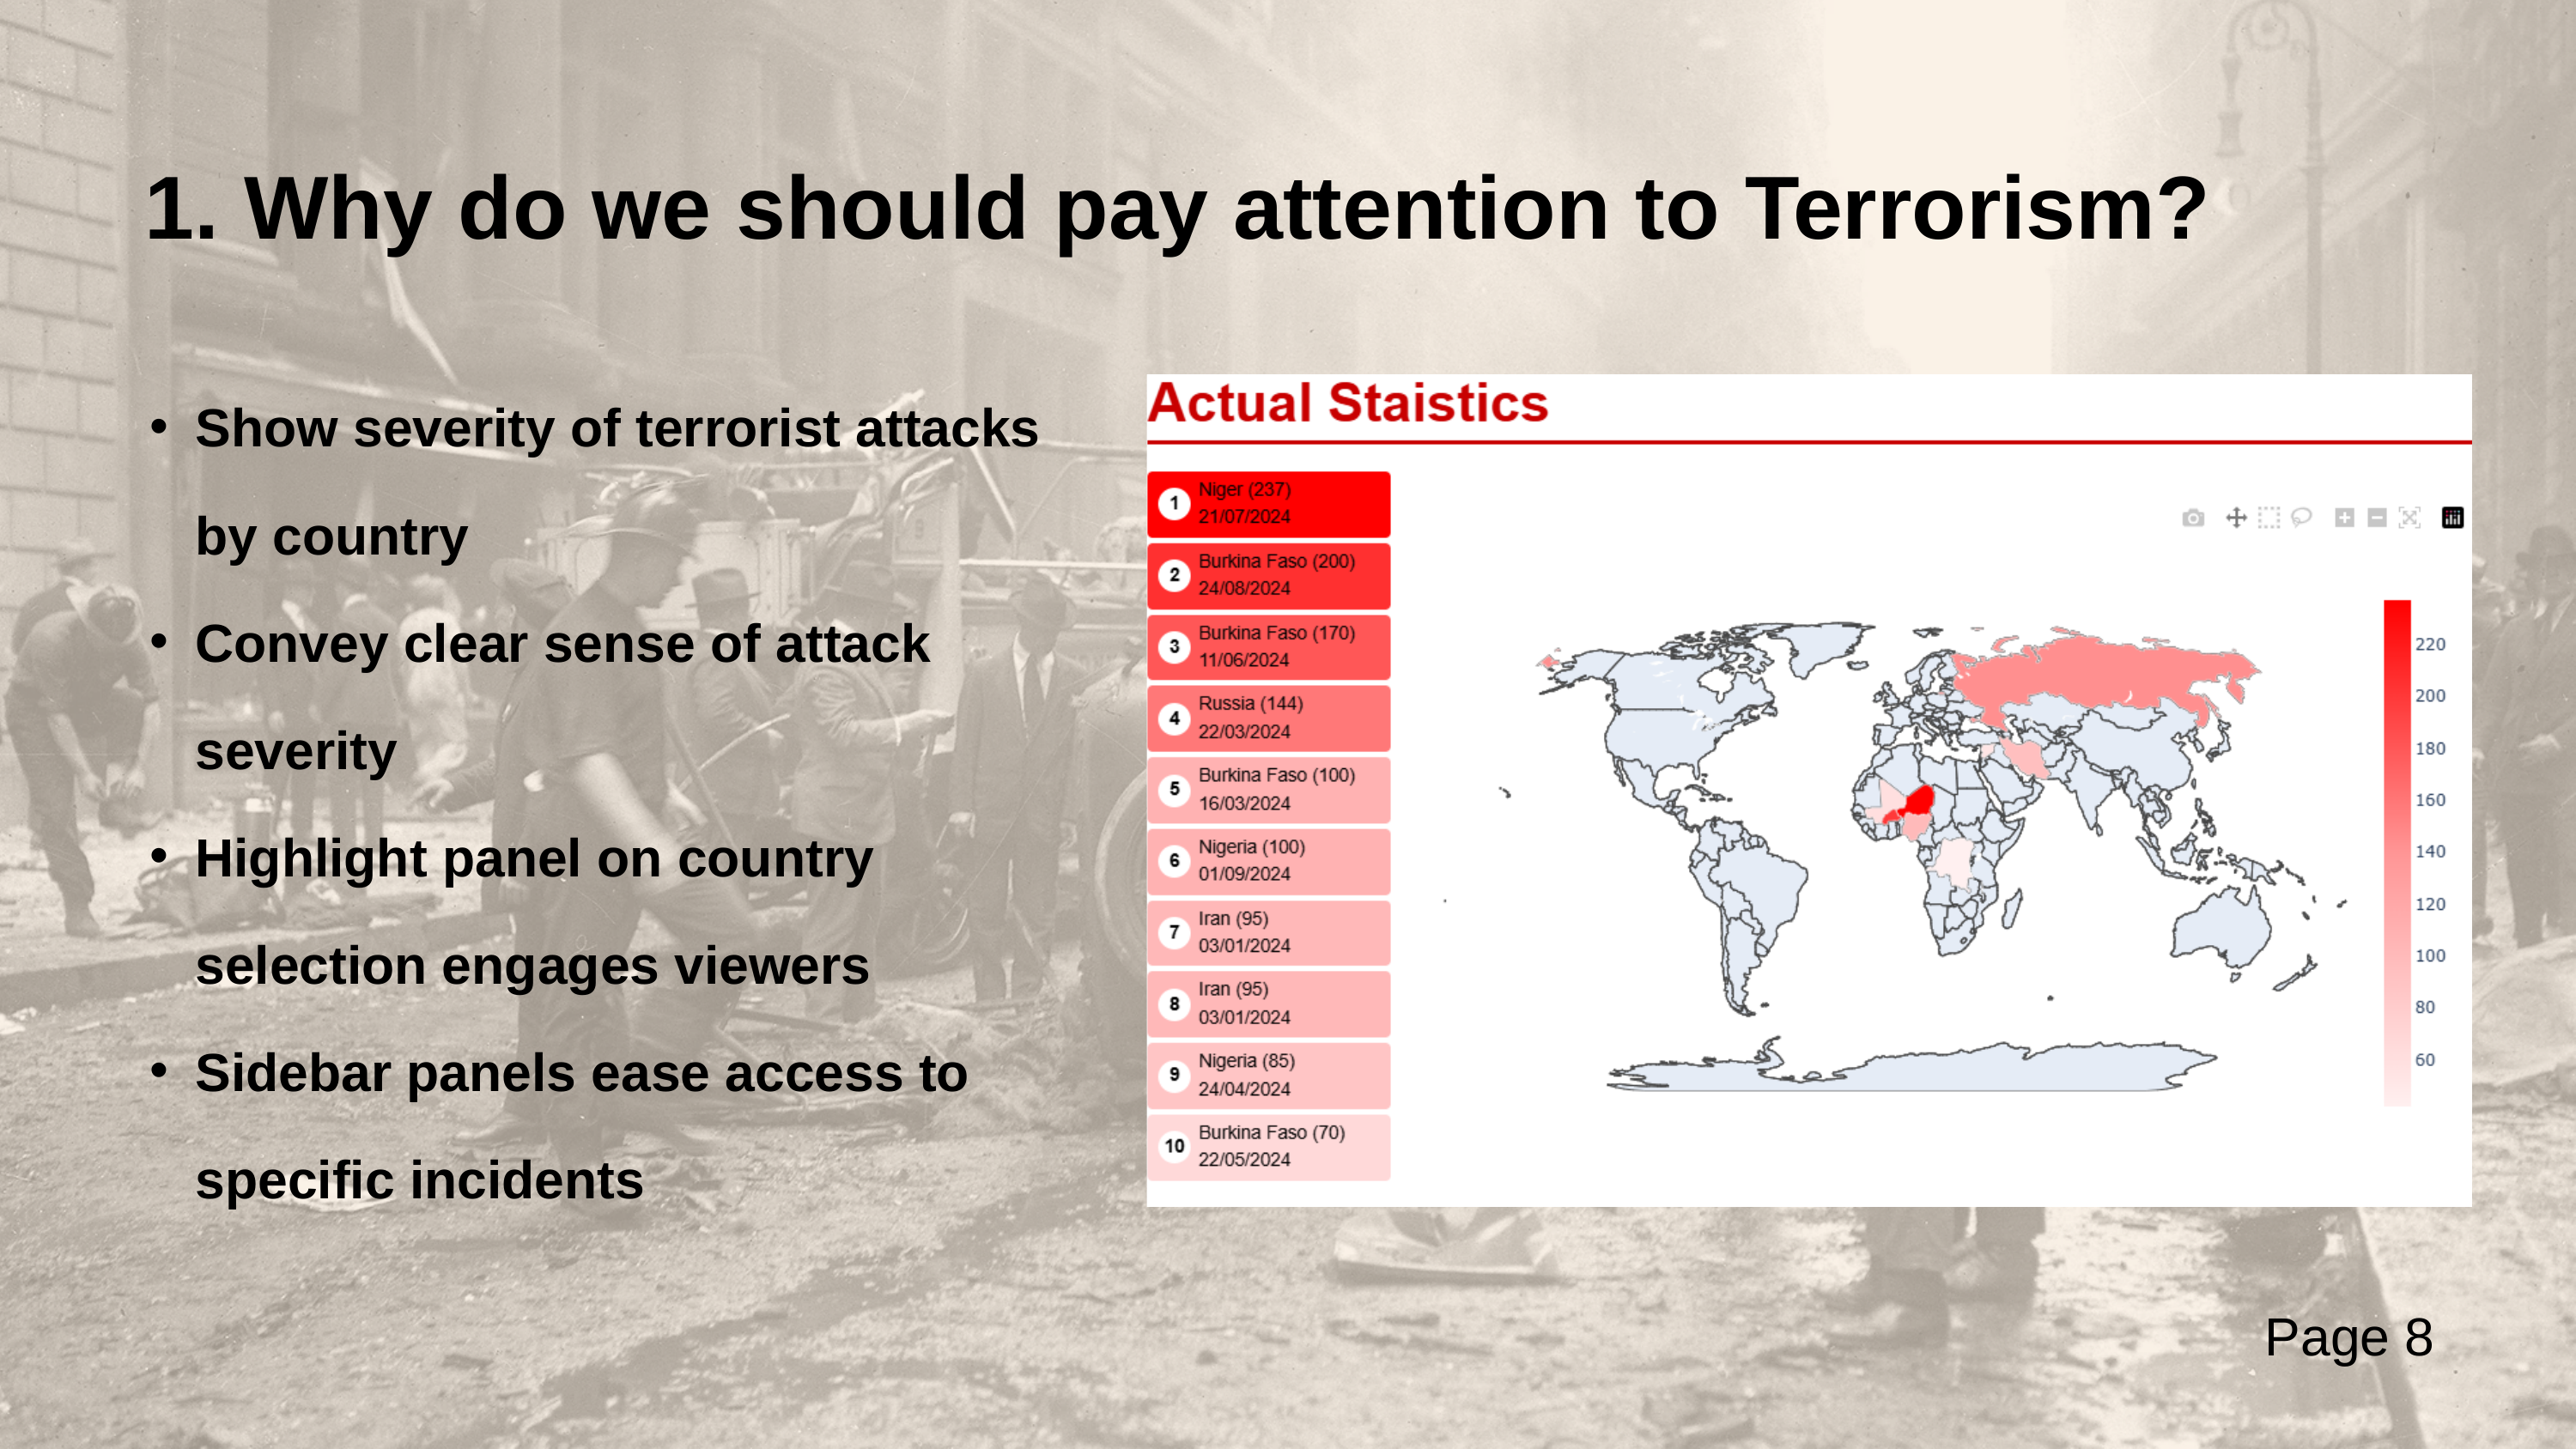

1. Why do we should pay attention to Terrorism?
Show severity of terrorist attacks by country
Convey clear sense of attack severity
Highlight panel on country selection engages viewers
Sidebar panels ease access to specific incidents

Page 8